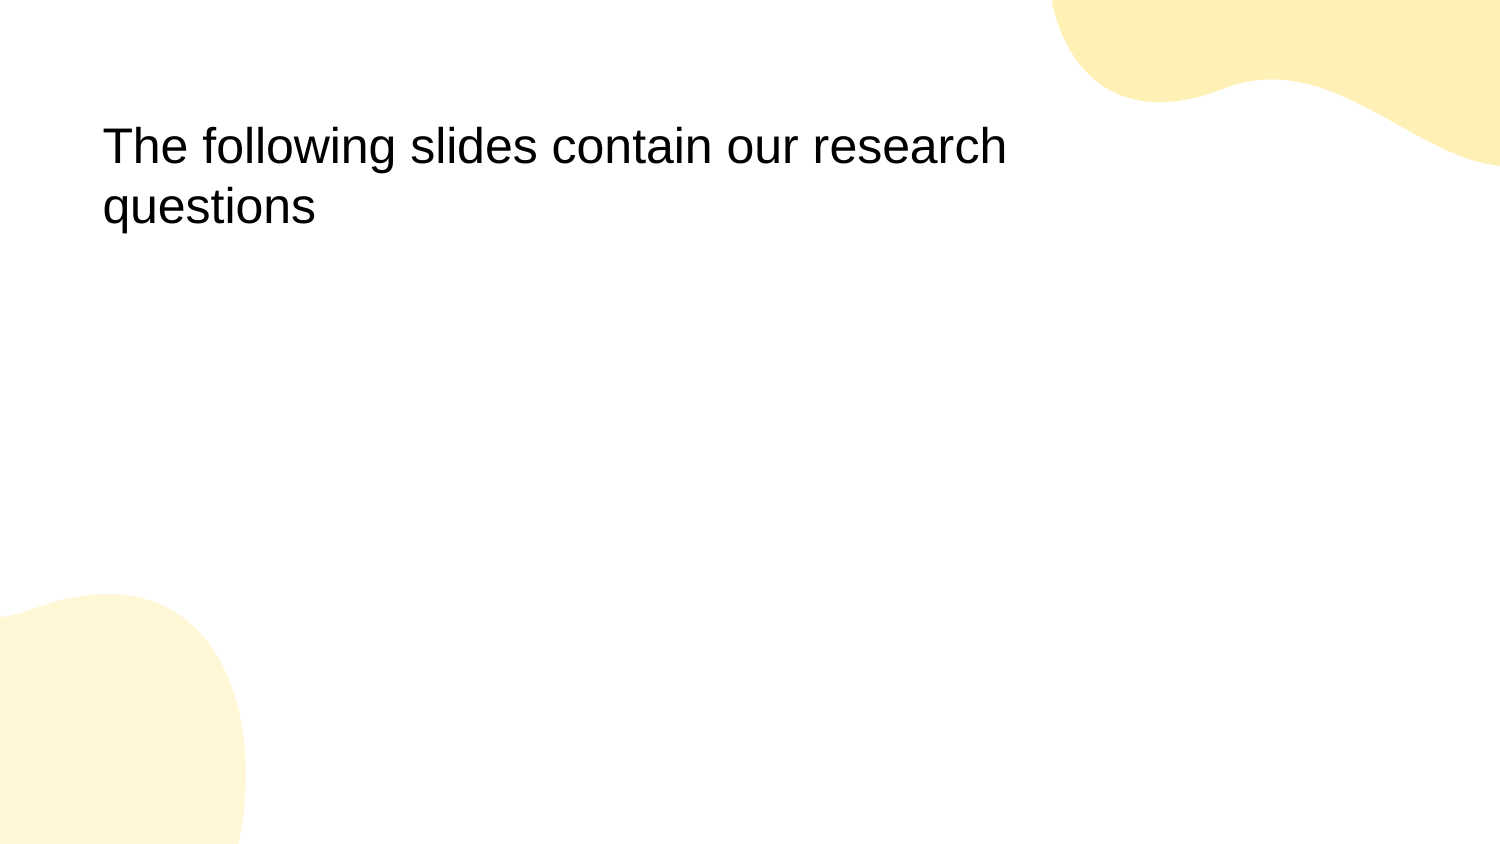

The following slides contain our research questions